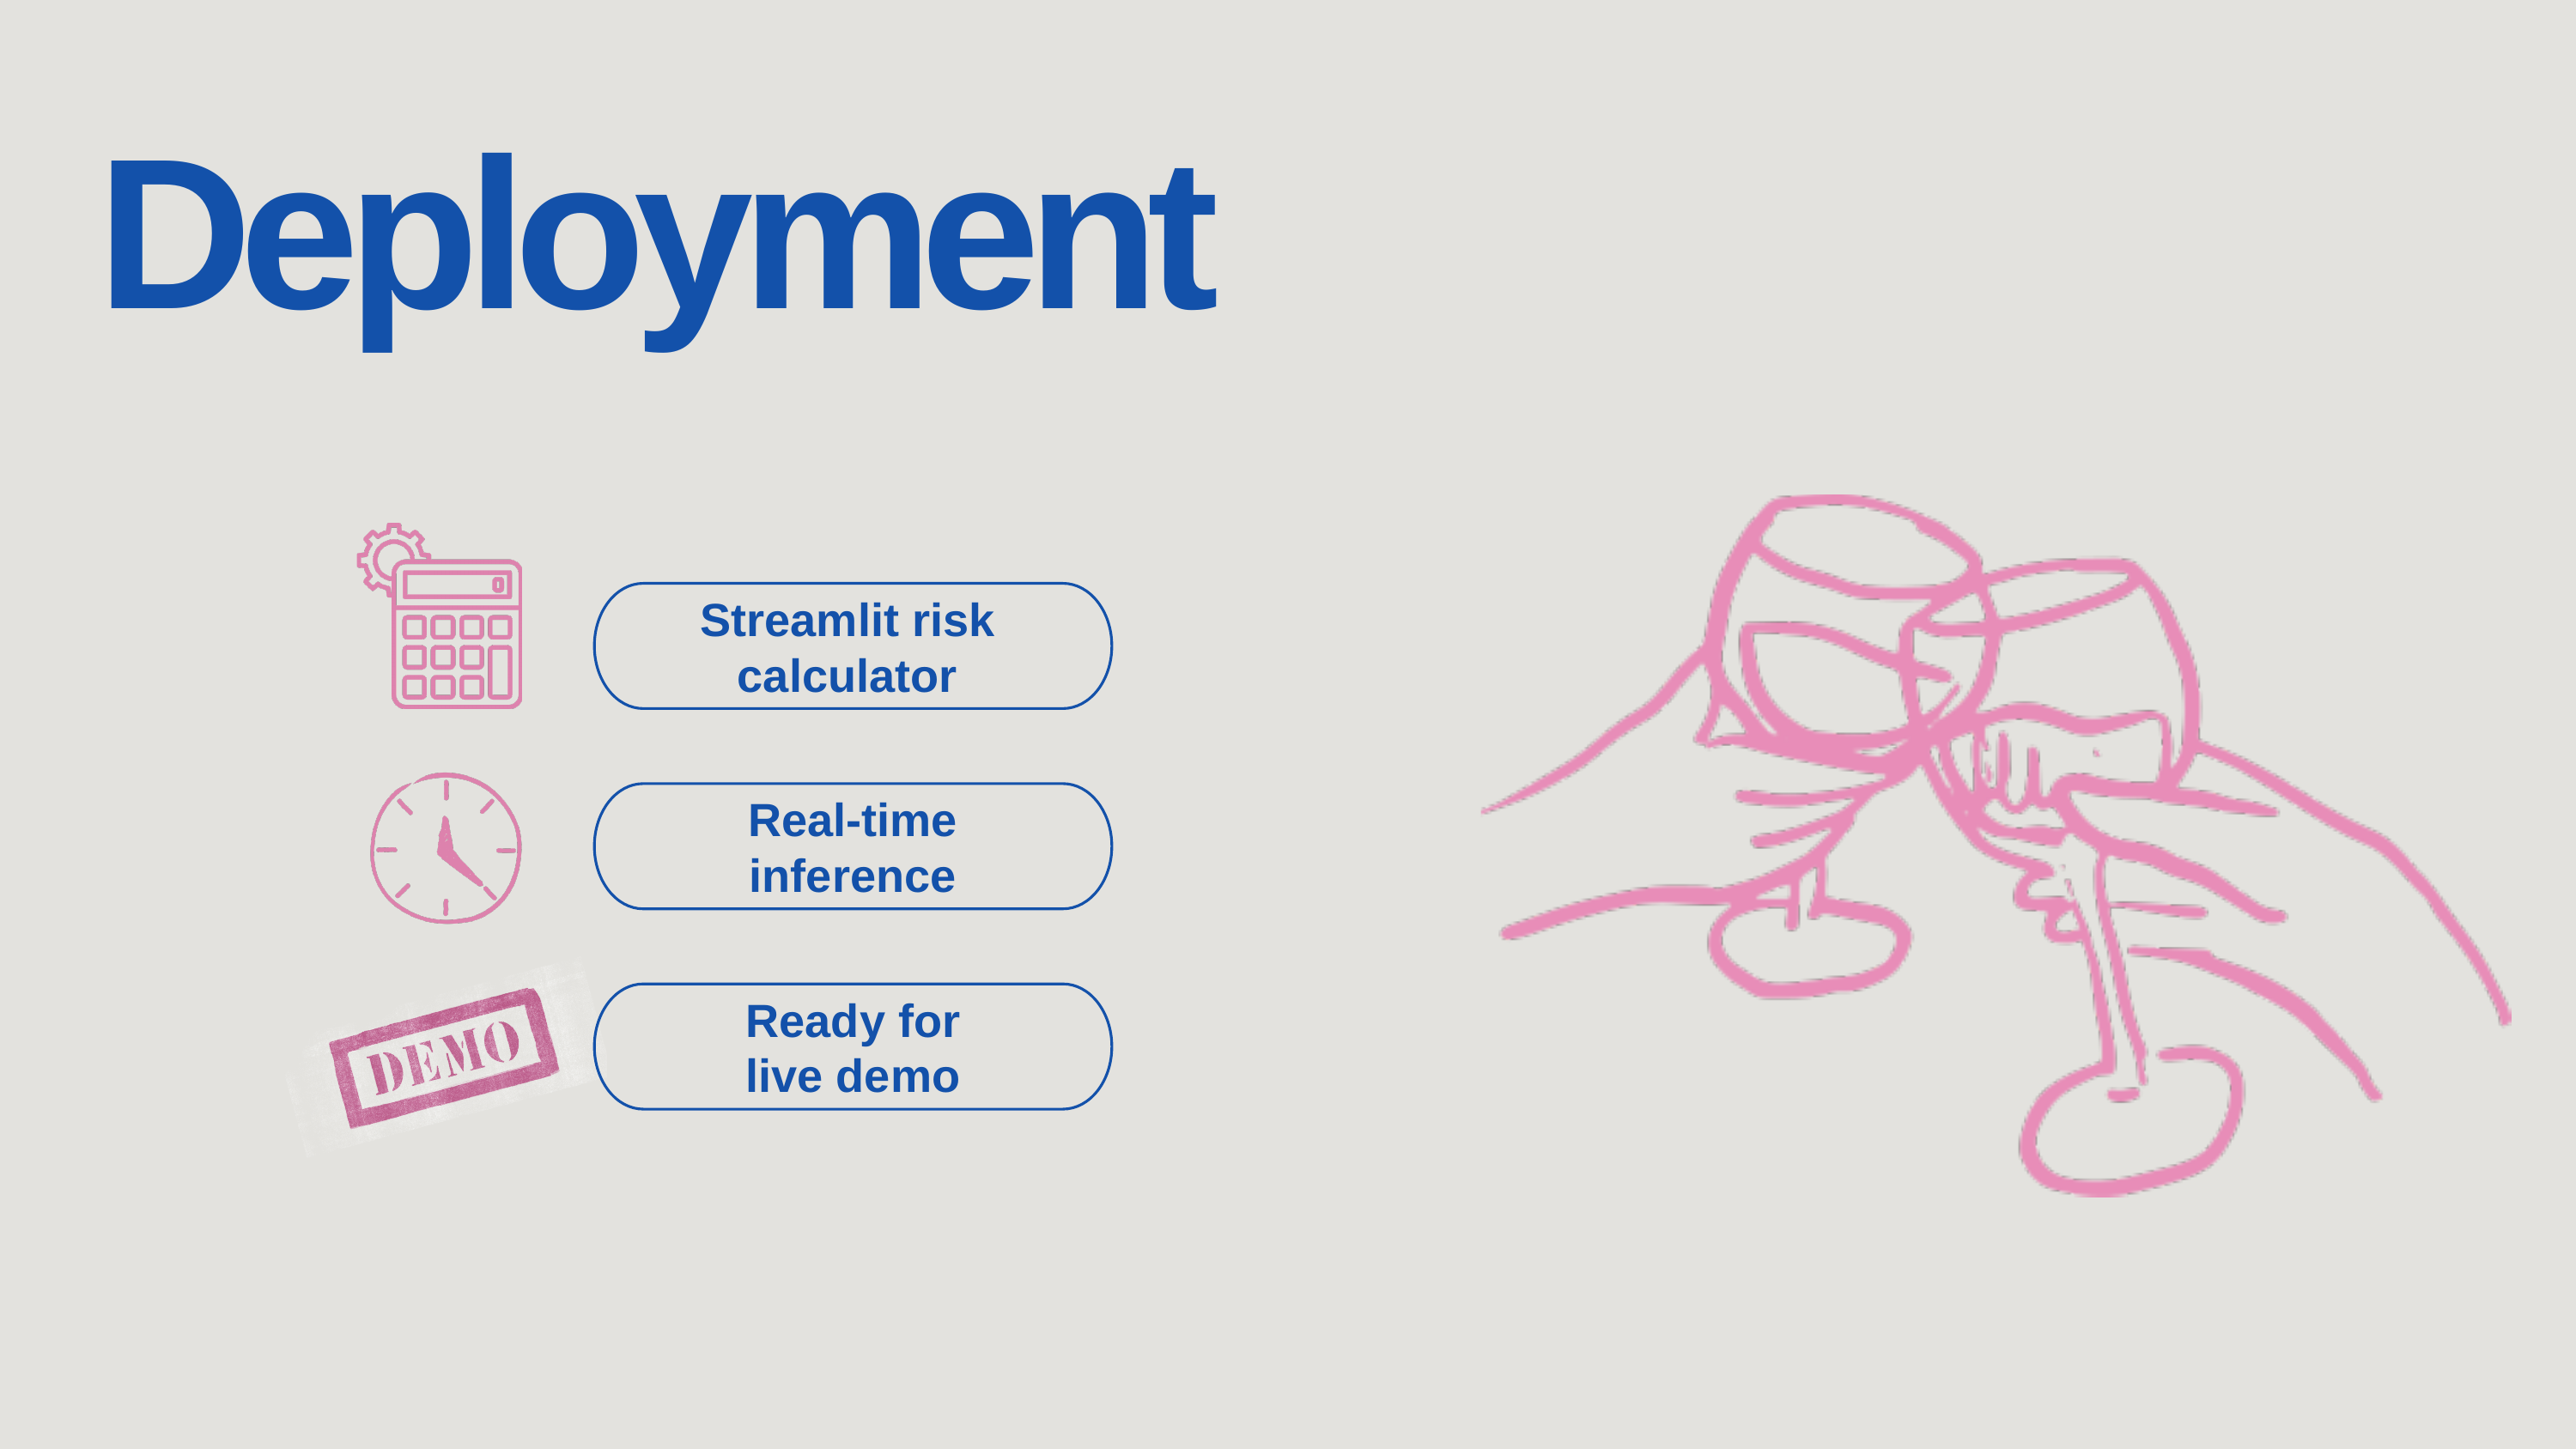

Deployment

Streamlit risk calculator

Real-time inference

Ready for live demo